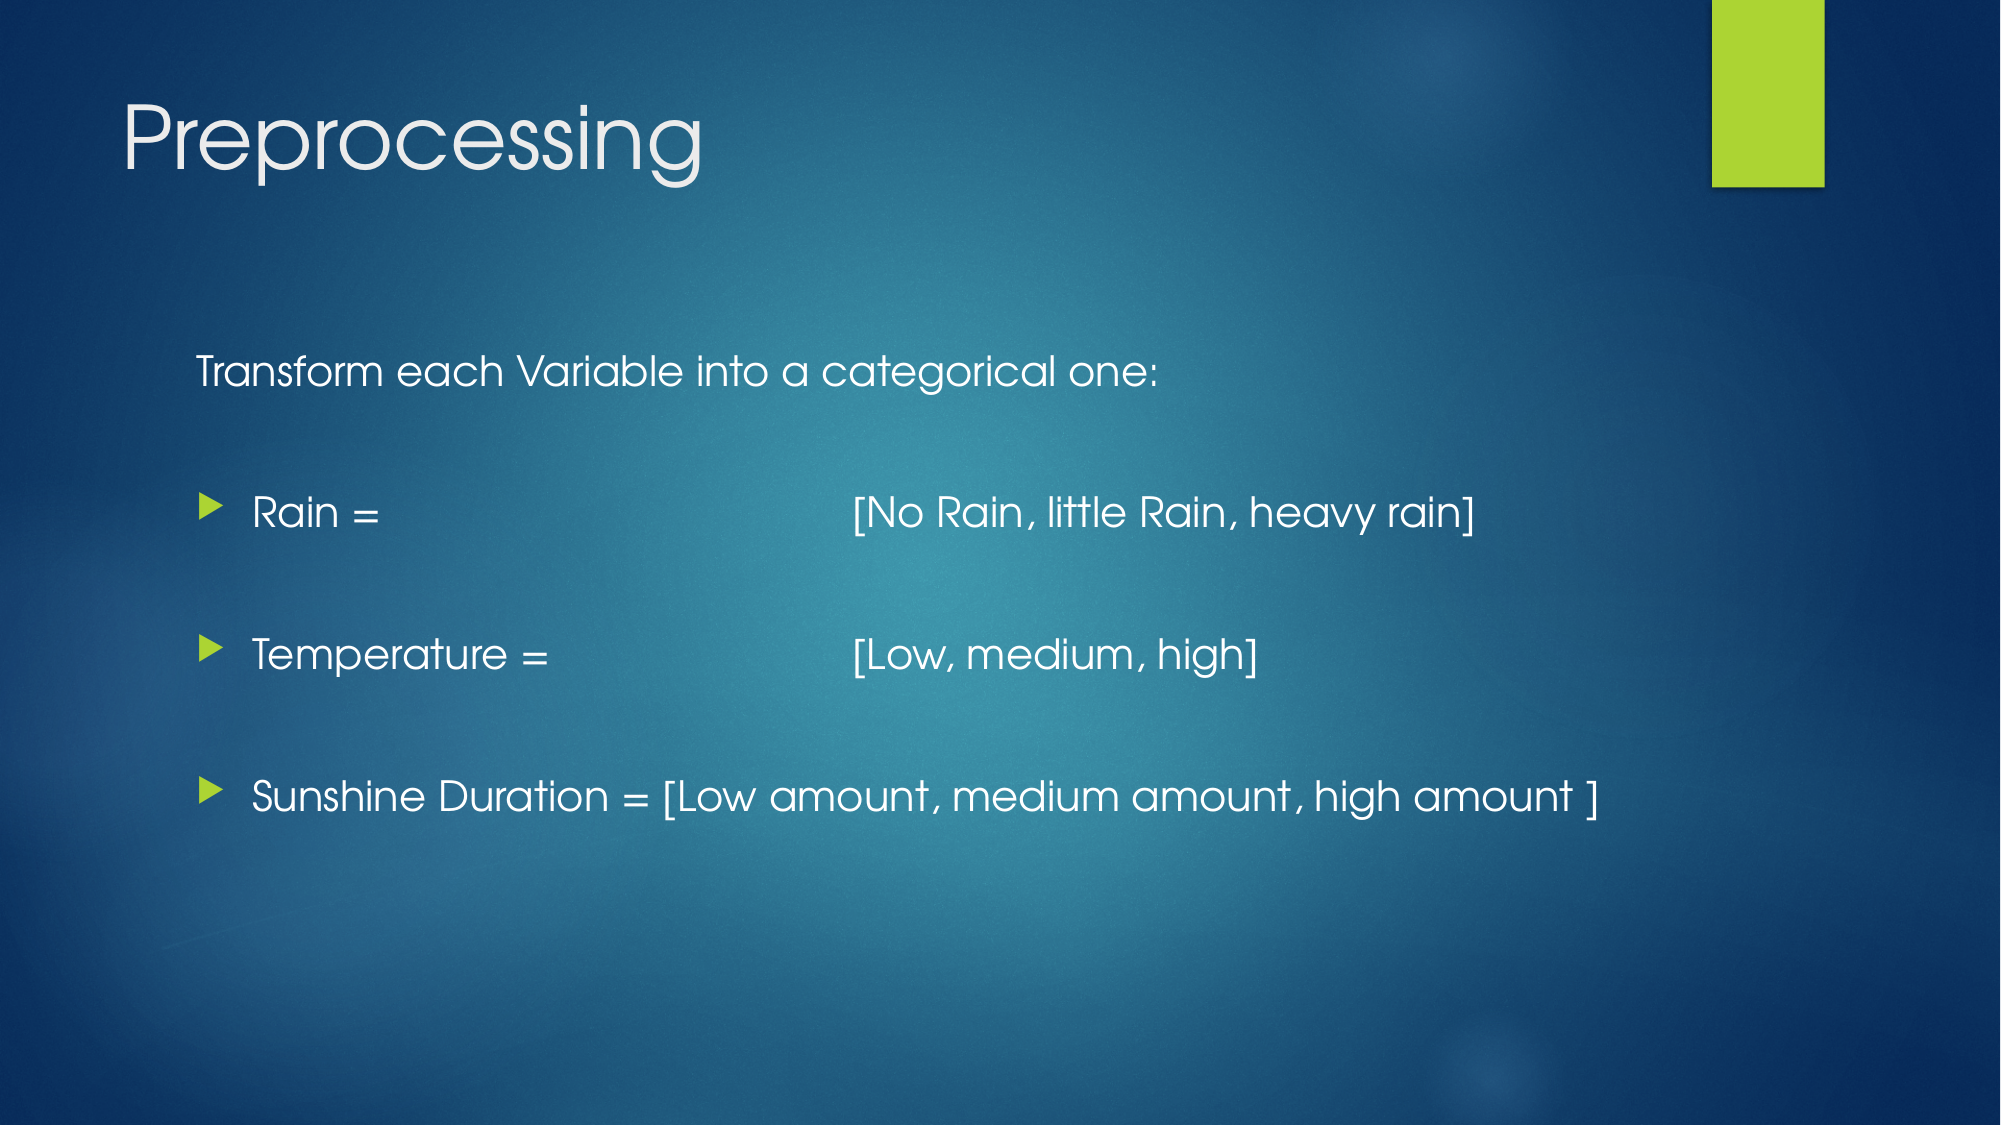

# Preprocessing
Transform each Variable into a categorical one:

Rain = 				[No Rain, little Rain, heavy rain]

Temperature = 		[Low, medium, high]

Sunshine Duration = [Low amount, medium amount, high amount ]